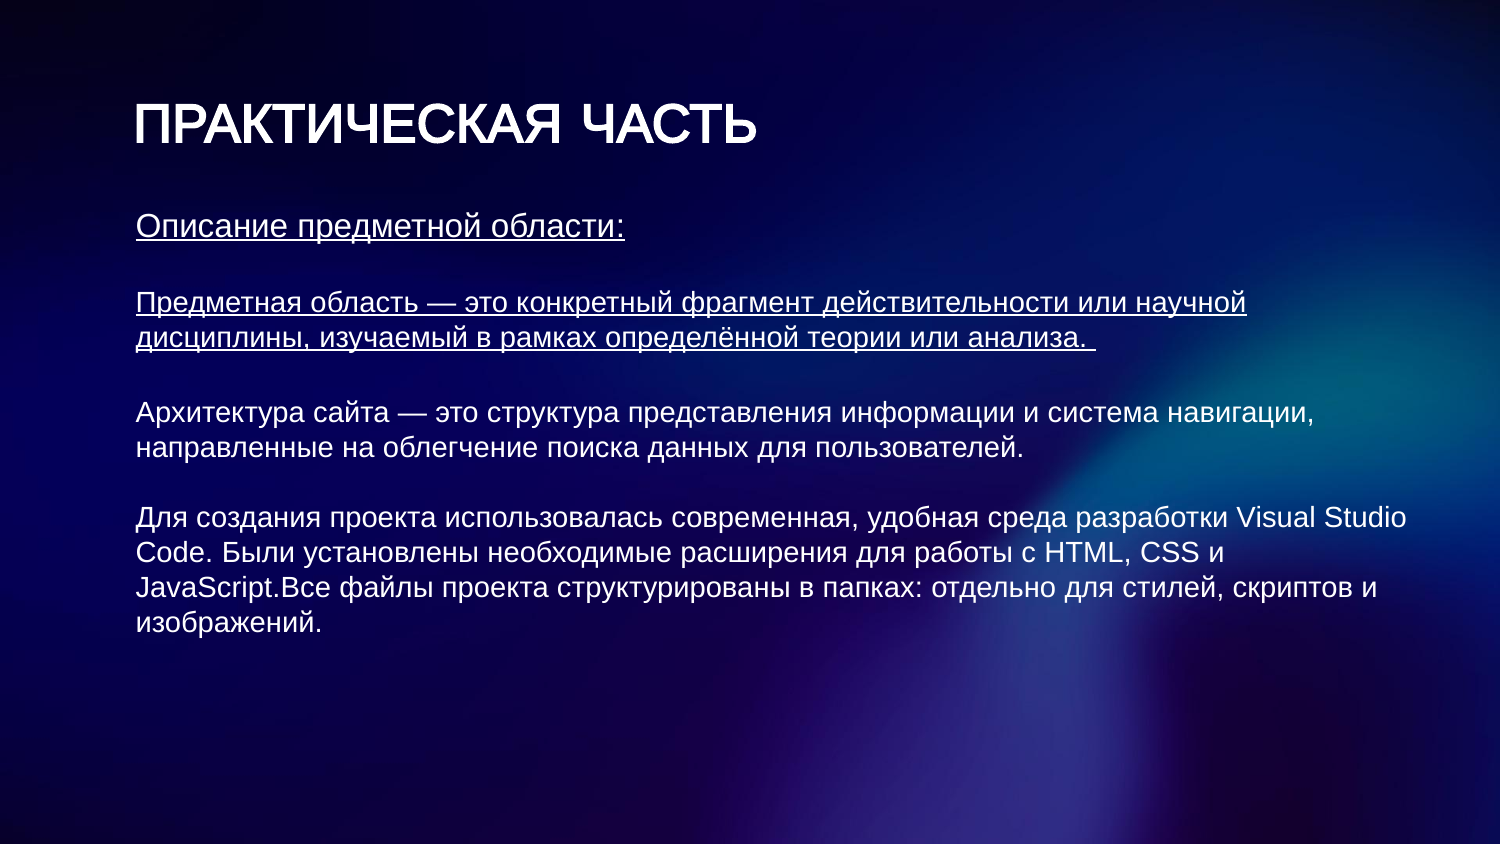

# ПРАКТИЧЕСКАЯ ЧАСТЬ
Описание предметной области:

Предметная область — это конкретный фрагмент действительности или научной дисциплины, изучаемый в рамках определённой теории или анализа.

Архитектура сайта — это структура представления информации и система навигации, направленные на облегчение поиска данных для пользователей.

Для создания проекта использовалась современная, удобная среда разработки Visual Studio Code. Были установлены необходимые расширения для работы с HTML, CSS и JavaScript.Все файлы проекта структурированы в папках: отдельно для стилей, скриптов и изображений.